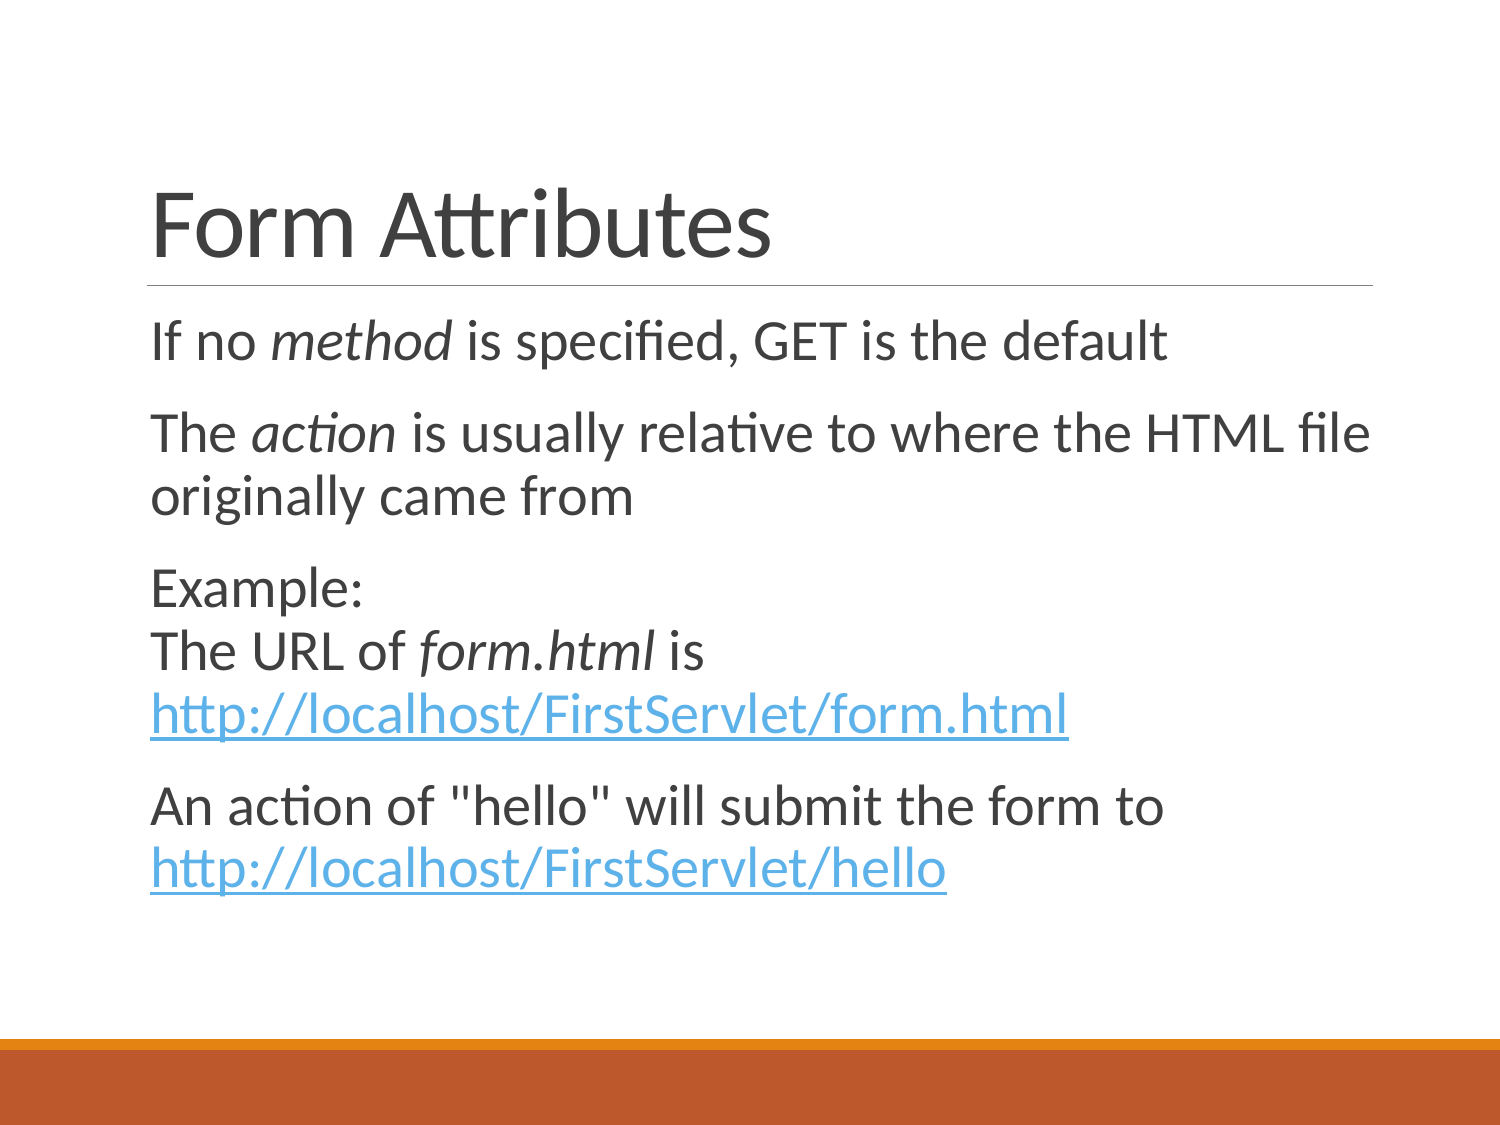

# Form Attributes
If no method is specified, GET is the default
The action is usually relative to where the HTML file originally came from
Example:
The URL of form.html is http://localhost/FirstServlet/form.html
An action of "hello" will submit the form to http://localhost/FirstServlet/hello